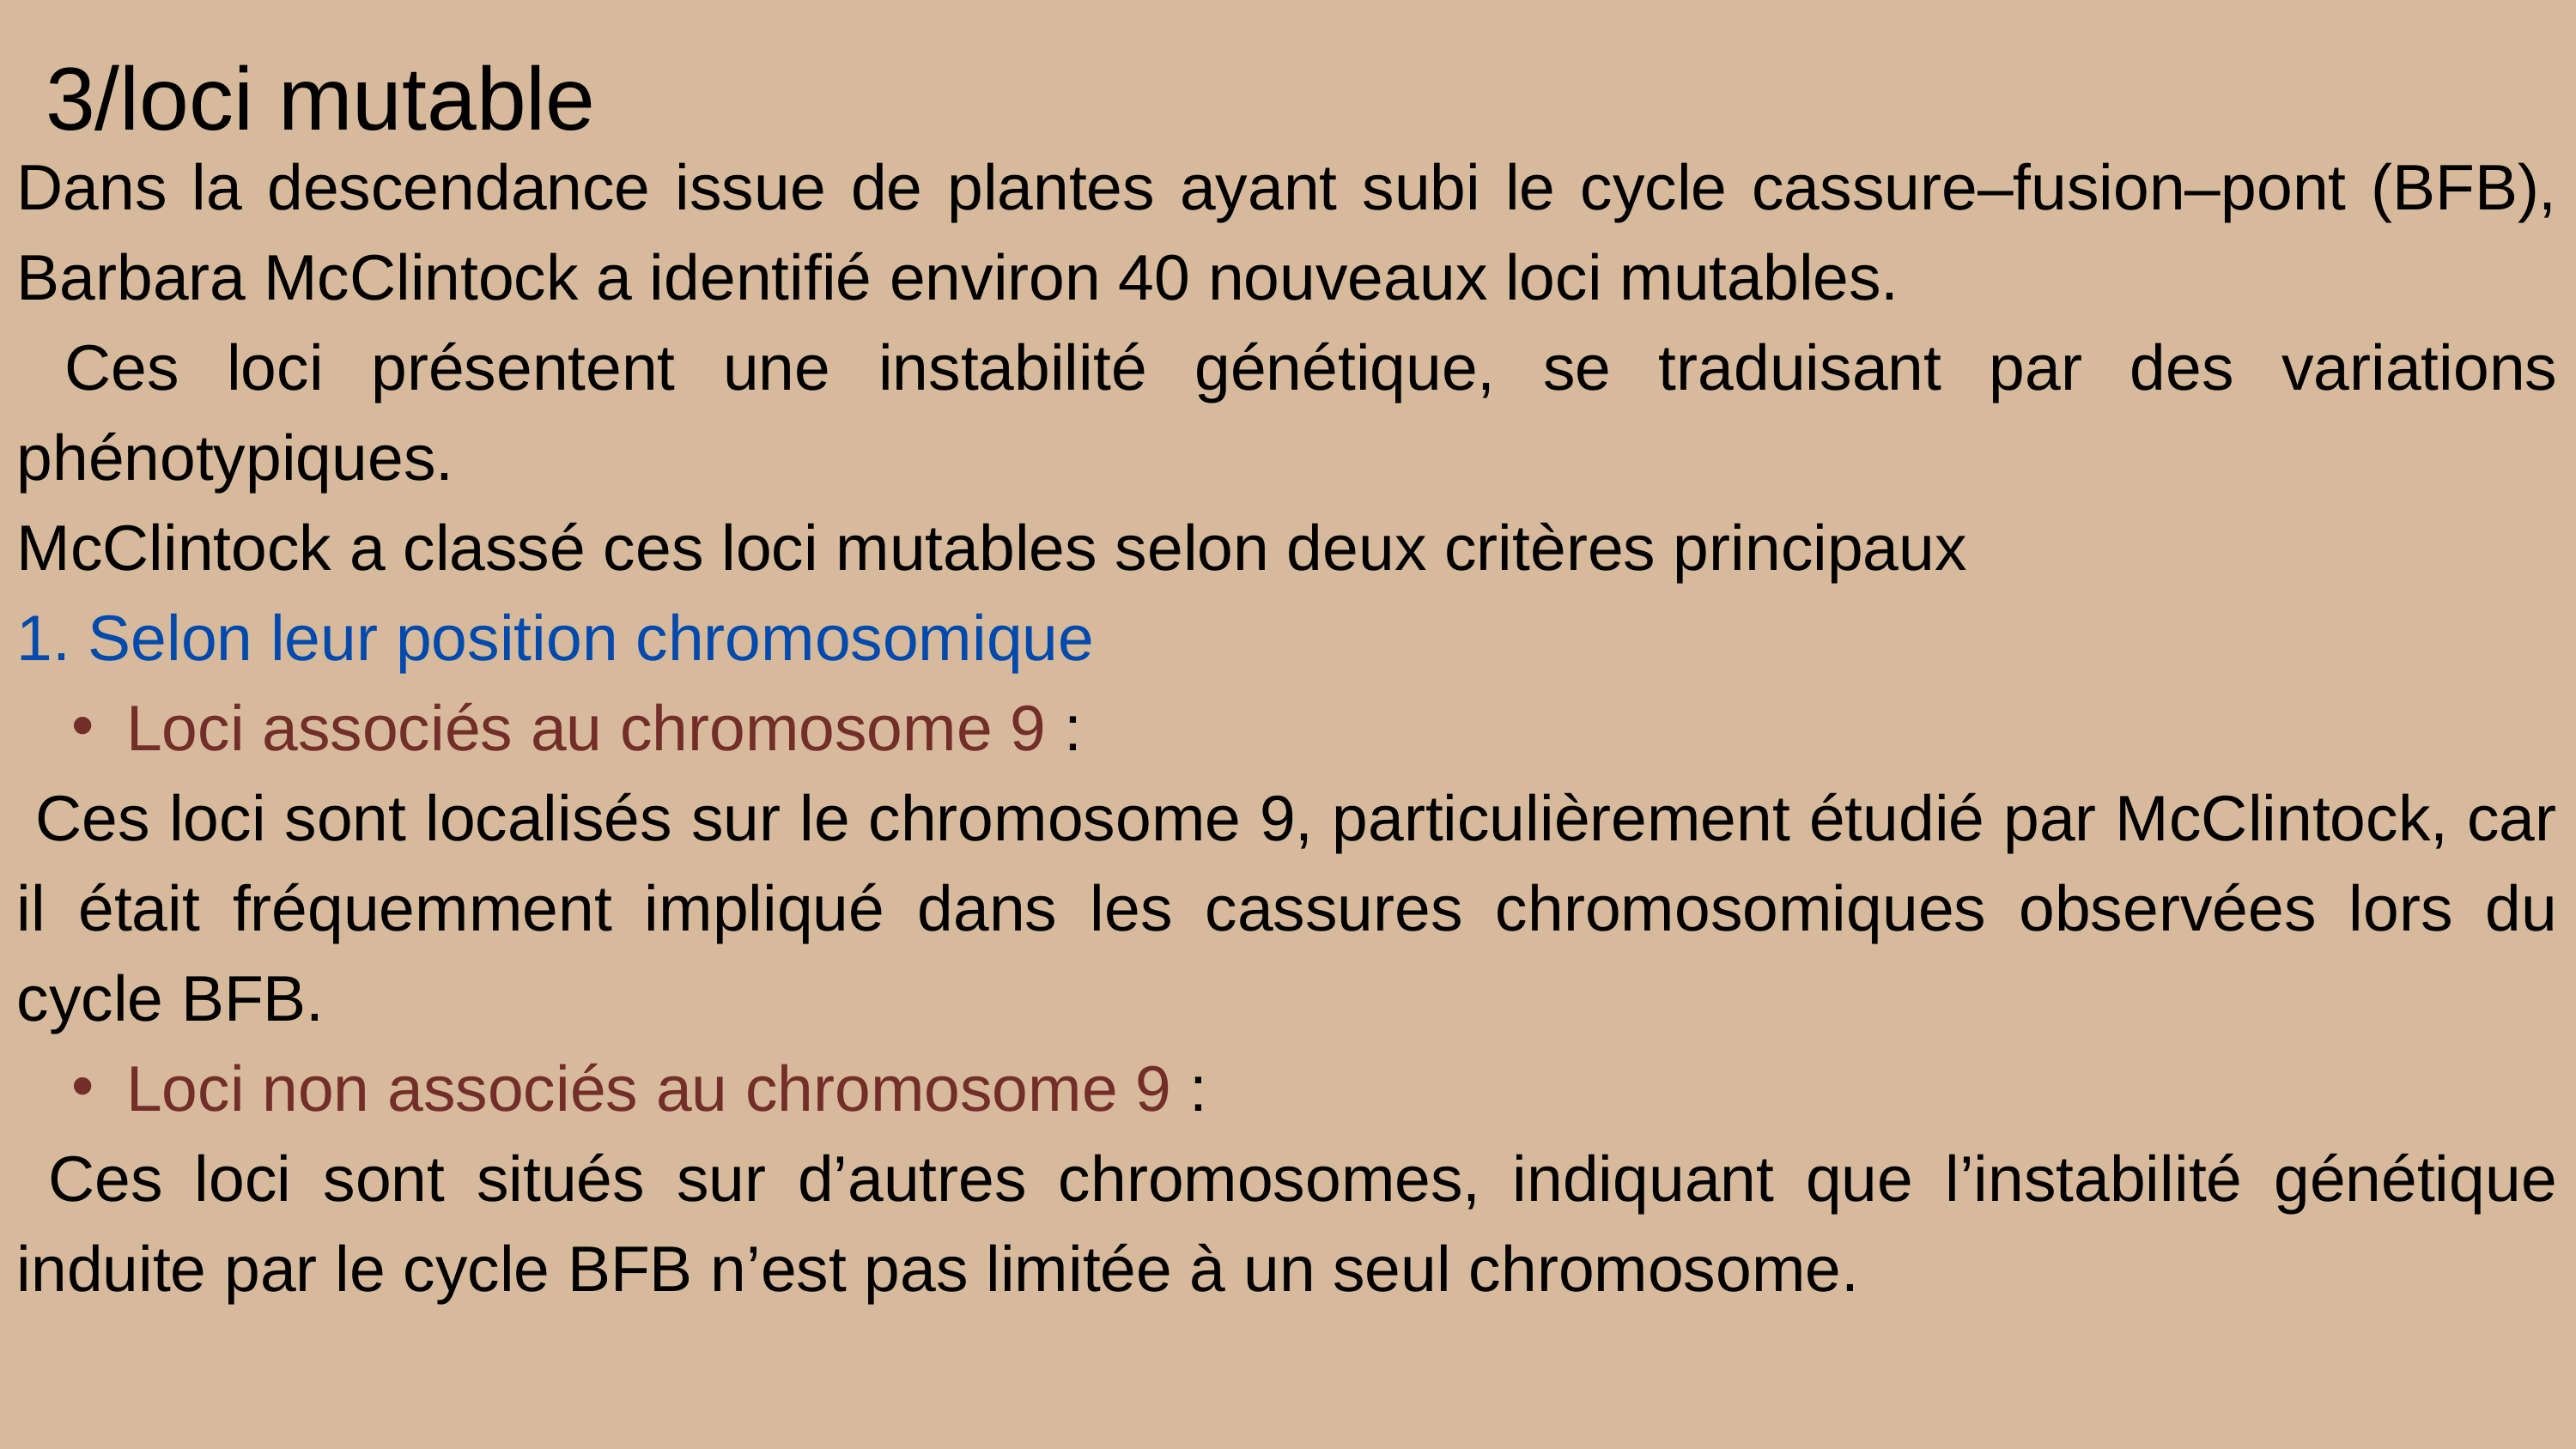

3/loci mutable
Dans la descendance issue de plantes ayant subi le cycle cassure–fusion–pont (BFB), Barbara McClintock a identifié environ 40 nouveaux loci mutables.
 Ces loci présentent une instabilité génétique, se traduisant par des variations phénotypiques.
McClintock a classé ces loci mutables selon deux critères principaux
1. Selon leur position chromosomique
Loci associés au chromosome 9 :
 Ces loci sont localisés sur le chromosome 9, particulièrement étudié par McClintock, car il était fréquemment impliqué dans les cassures chromosomiques observées lors du cycle BFB.
Loci non associés au chromosome 9 :
 Ces loci sont situés sur d’autres chromosomes, indiquant que l’instabilité génétique induite par le cycle BFB n’est pas limitée à un seul chromosome.